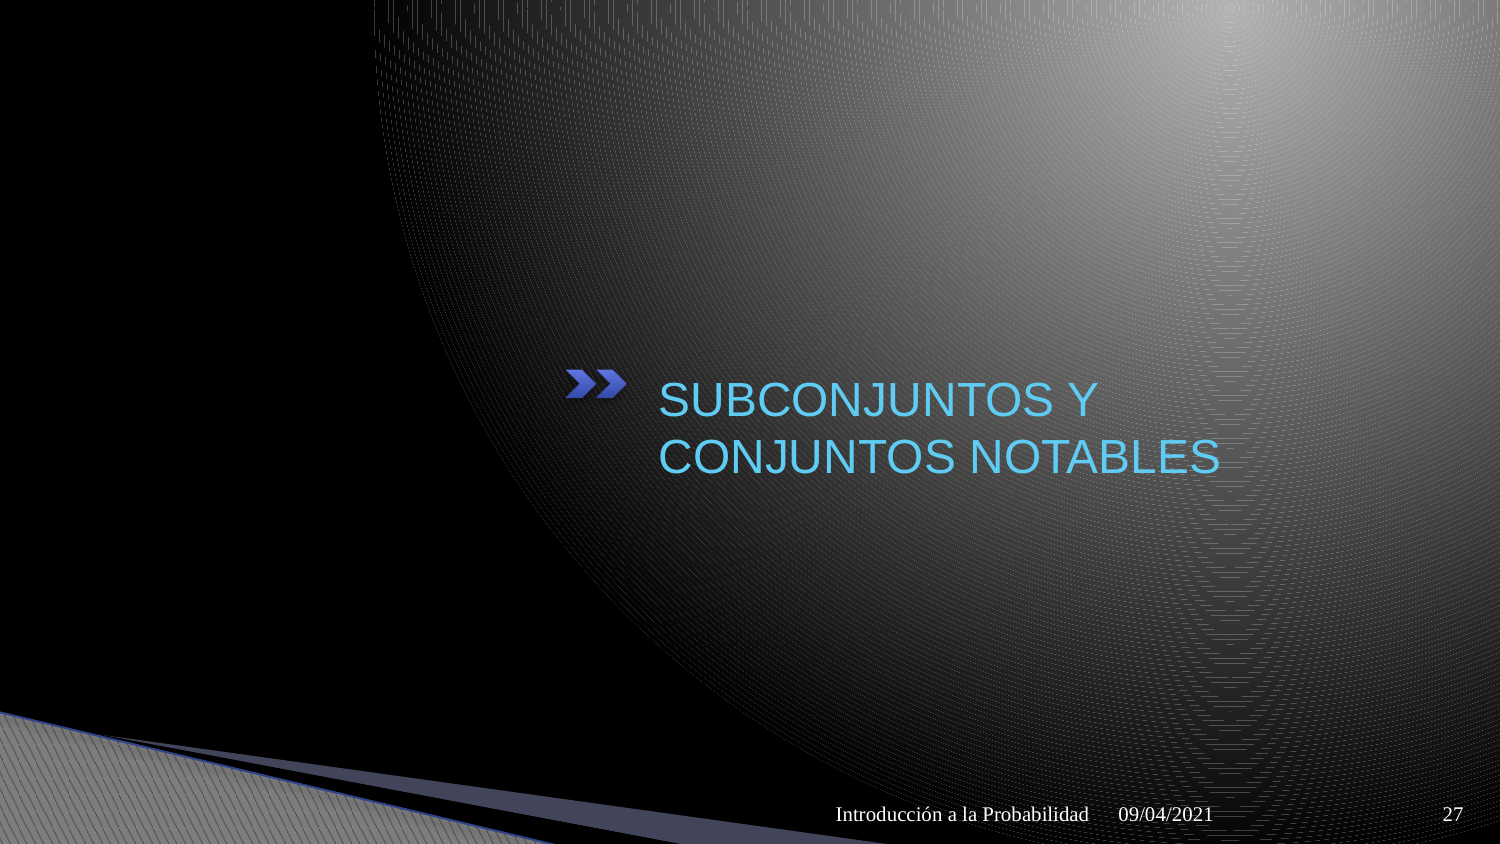

#
SUBCONJUNTOS Y CONJUNTOS NOTABLES
Introducción a la Probabilidad
09/04/2021
27